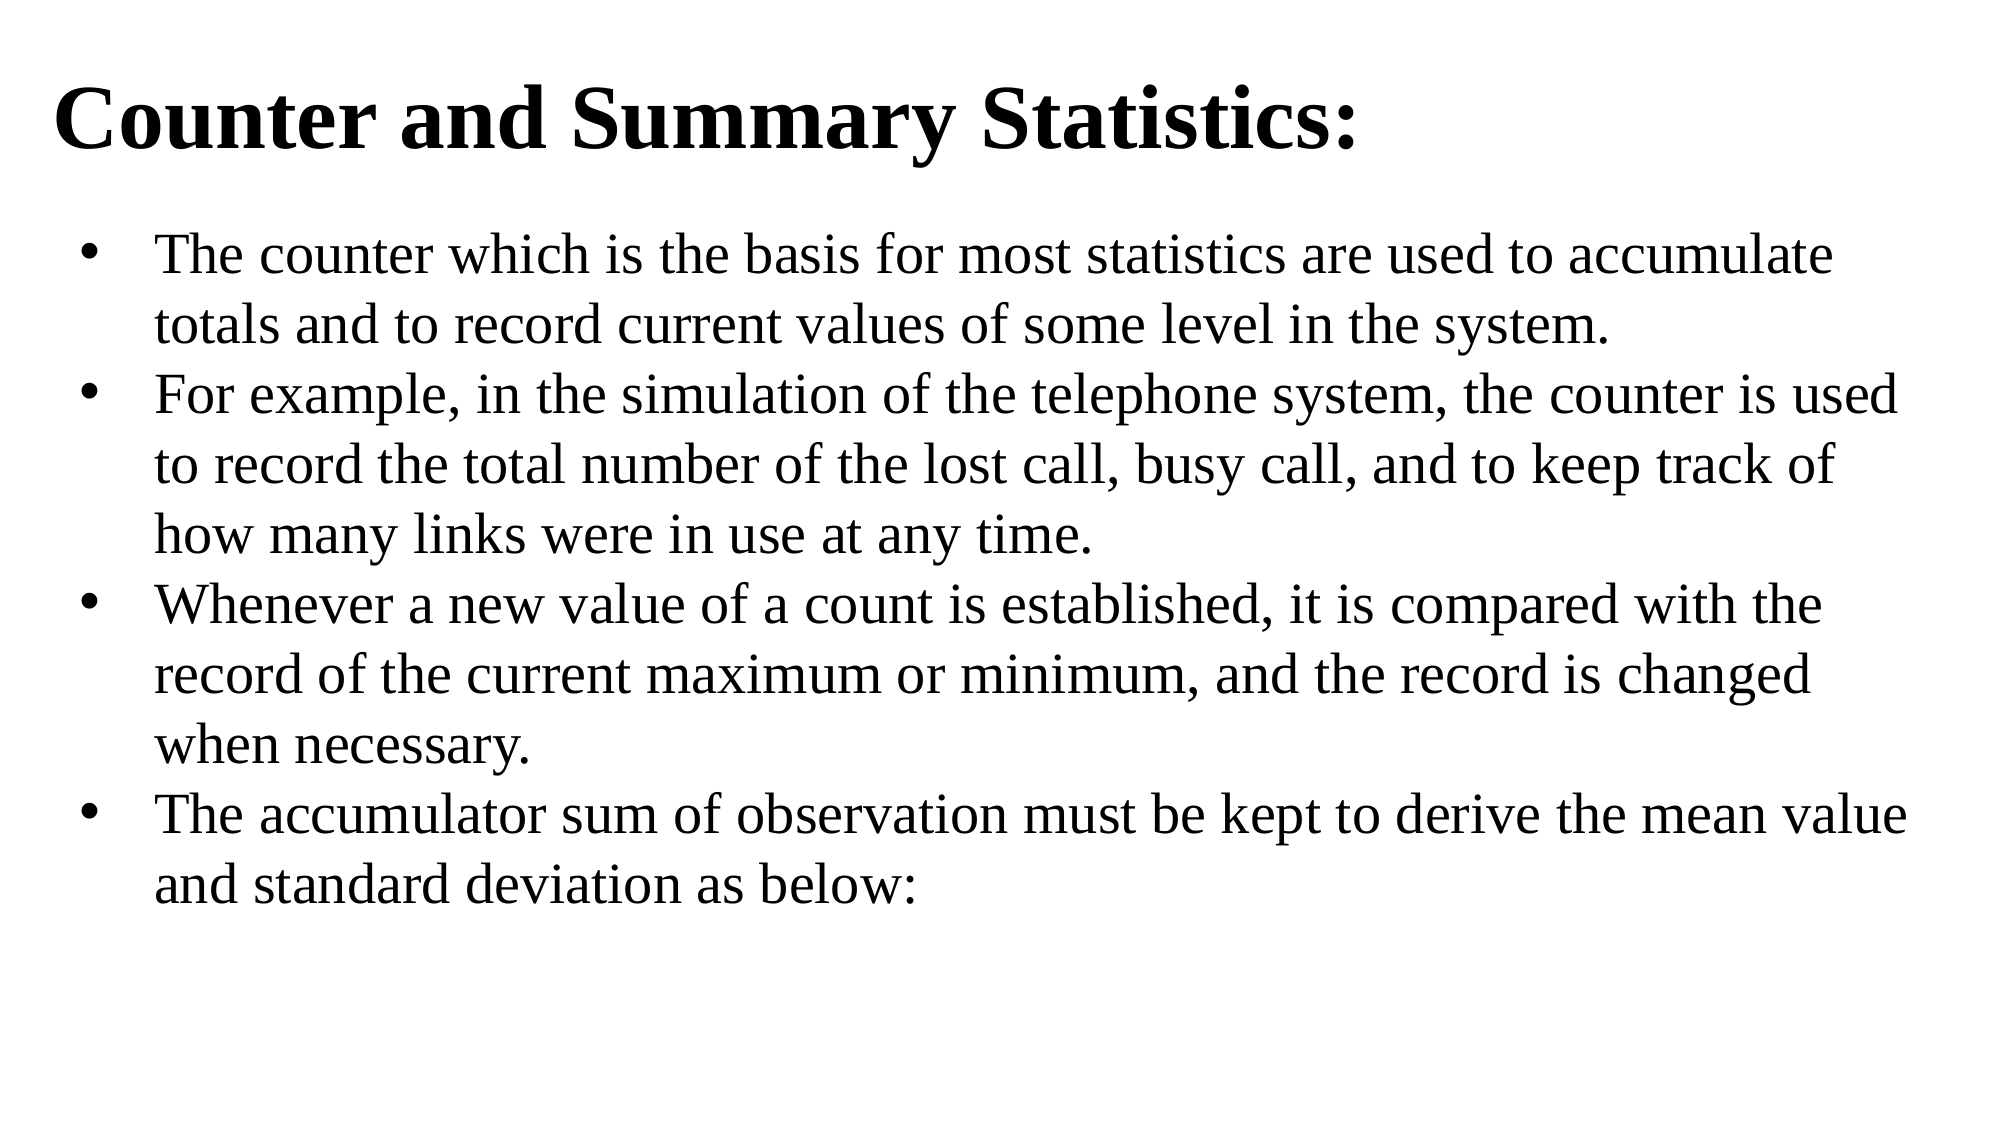

Counter and Summary Statistics:
The counter which is the basis for most statistics are used to accumulate totals and to record current values of some level in the system.
For example, in the simulation of the telephone system, the counter is used to record the total number of the lost call, busy call, and to keep track of how many links were in use at any time.
Whenever a new value of a count is established, it is compared with the record of the current maximum or minimum, and the record is changed when necessary.
The accumulator sum of observation must be kept to derive the mean value and standard deviation as below: